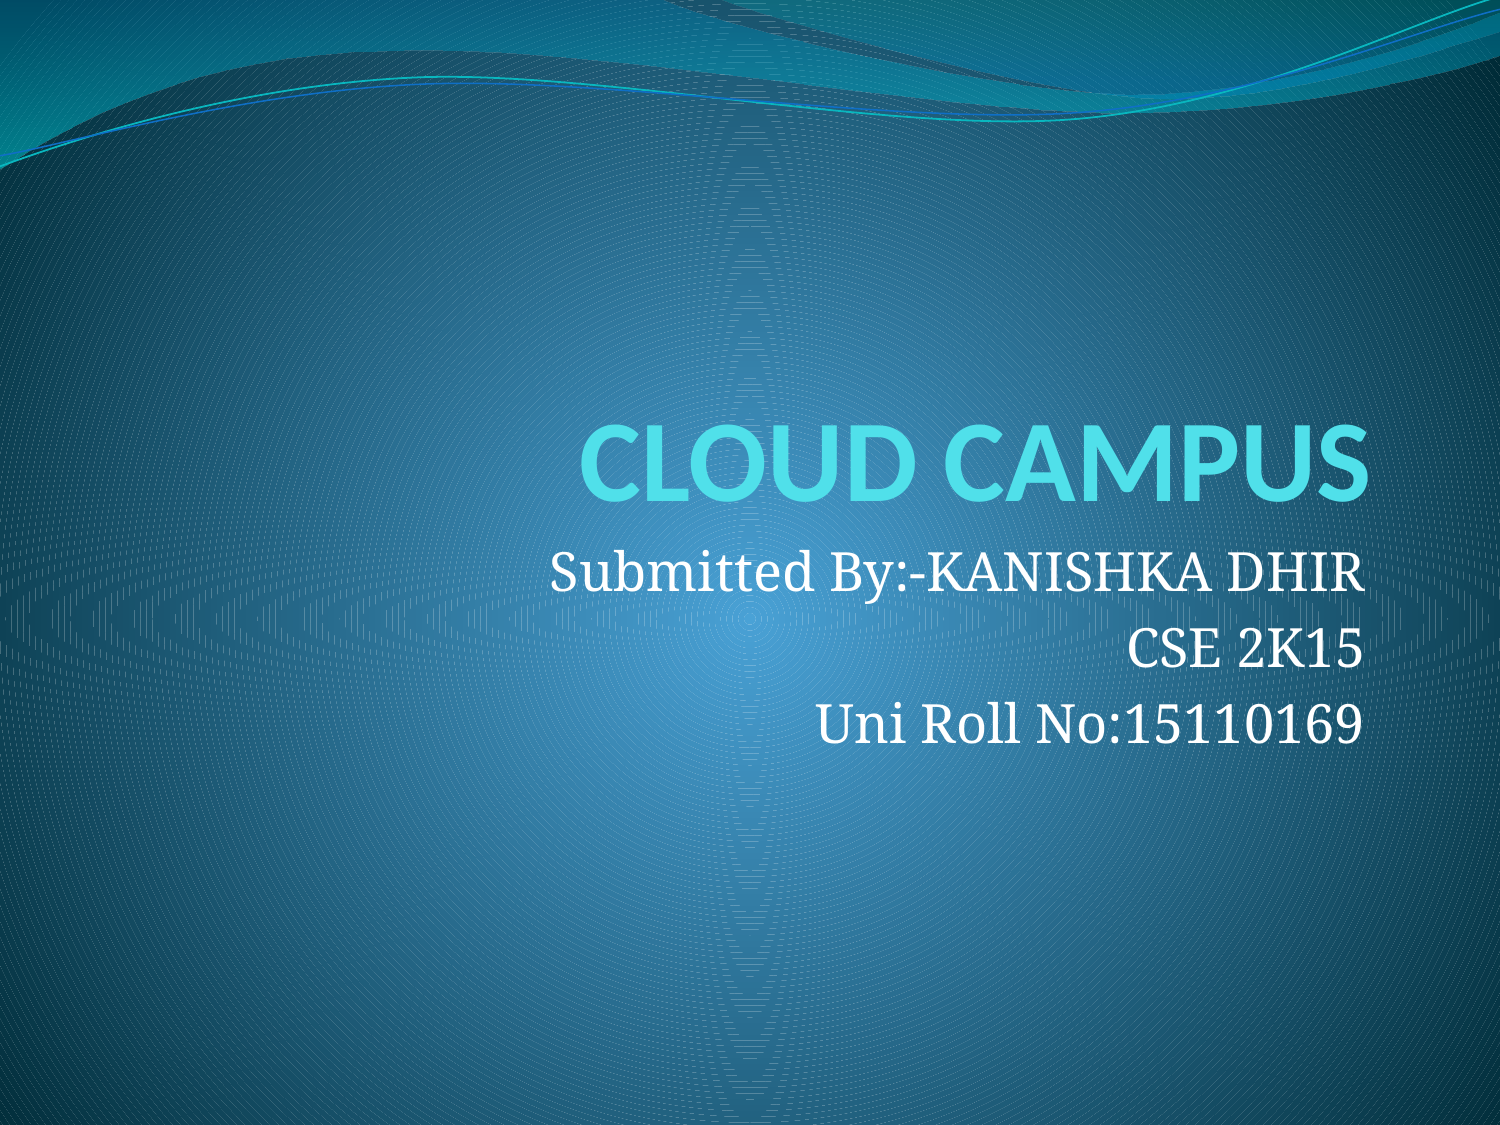

# CLOUD CAMPUS
Submitted By:-KANISHKA DHIR
CSE 2K15
Uni Roll No:15110169